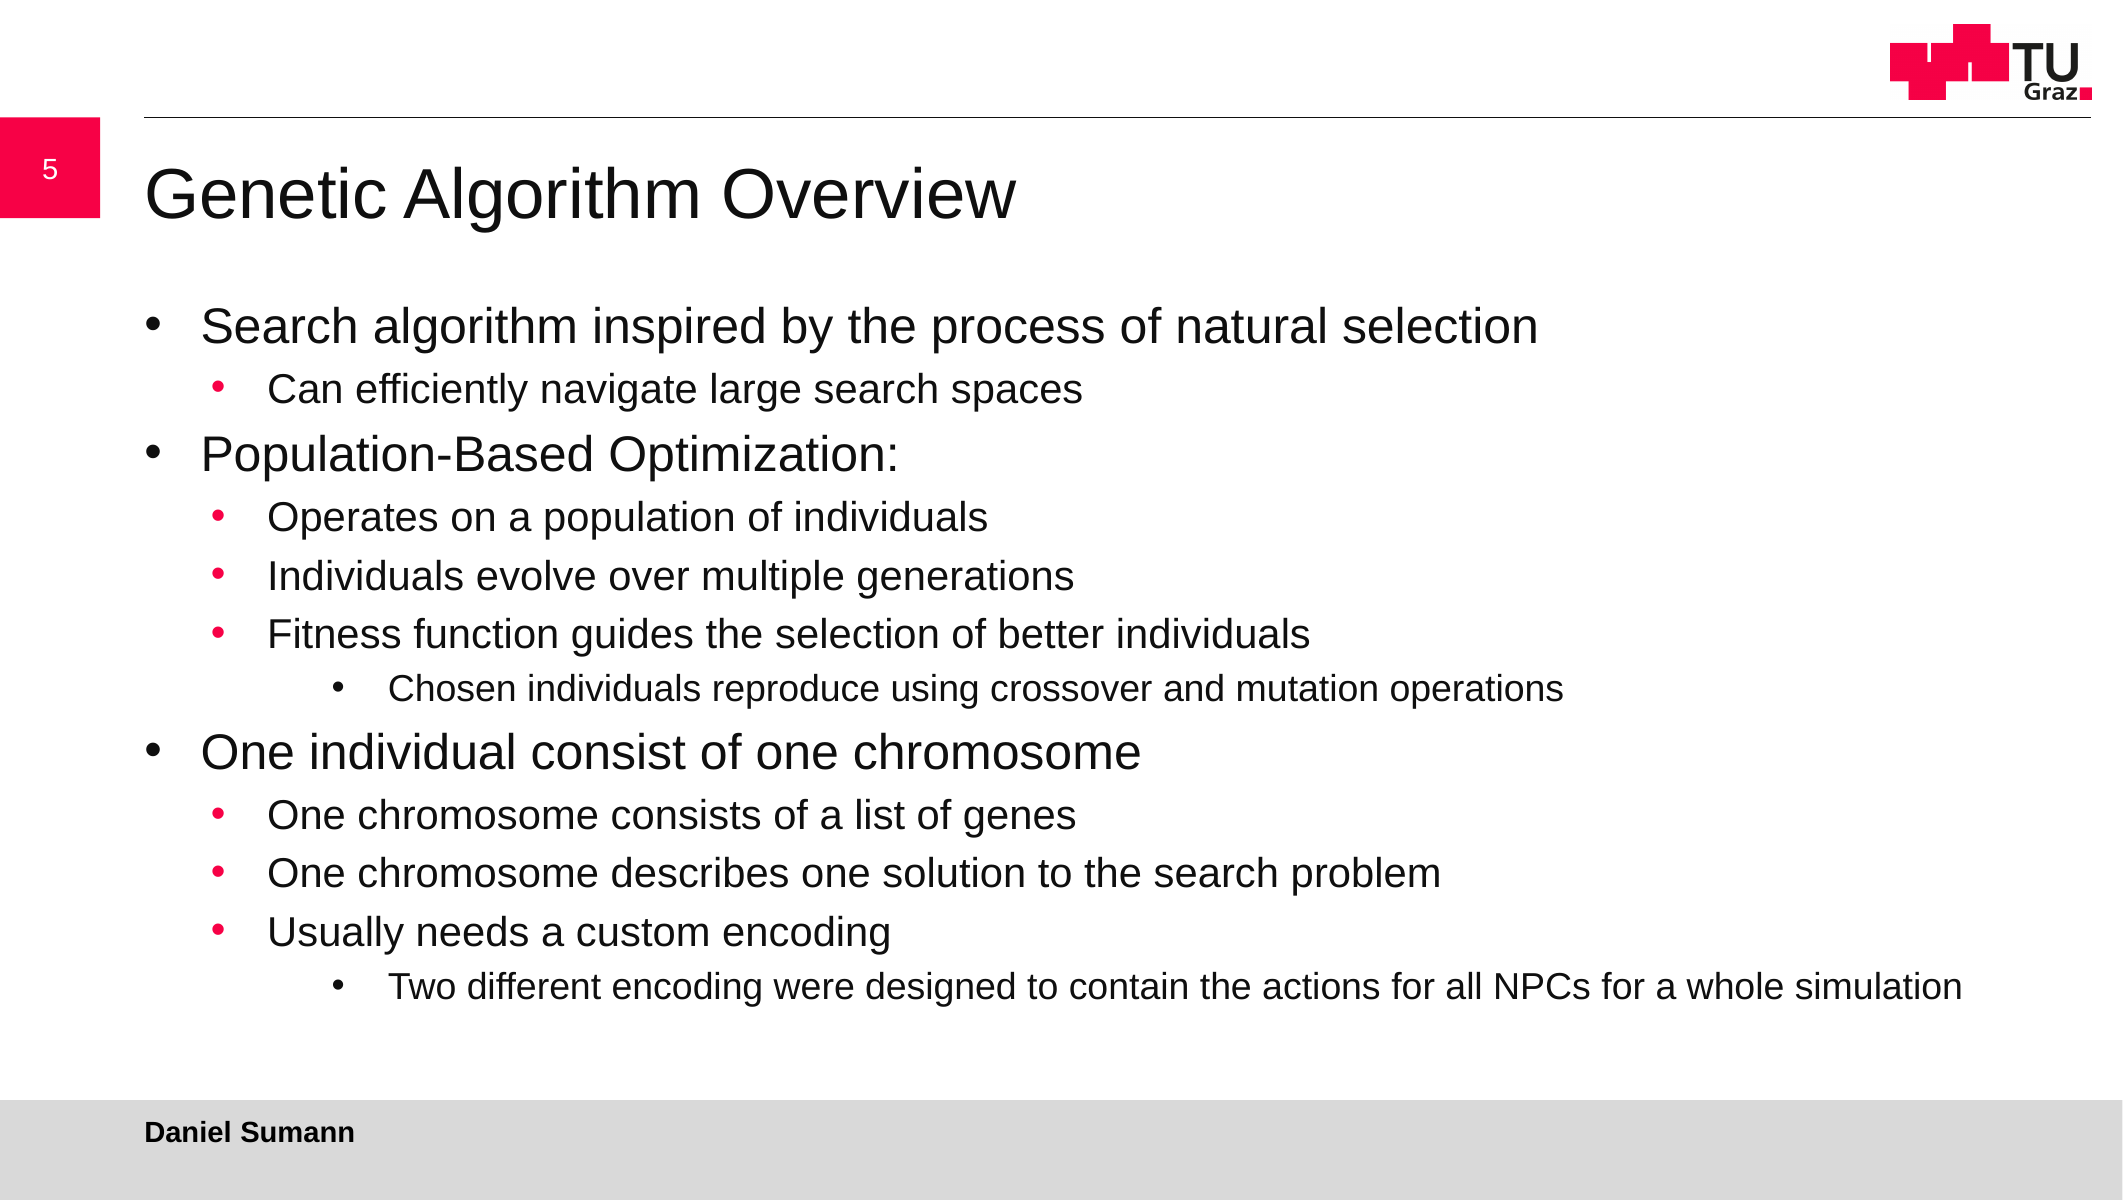

5
# Genetic Algorithm Overview
Search algorithm inspired by the process of natural selection
Can efficiently navigate large search spaces
Population-Based Optimization:
Operates on a population of individuals
Individuals evolve over multiple generations
Fitness function guides the selection of better individuals
Chosen individuals reproduce using crossover and mutation operations
One individual consist of one chromosome
One chromosome consists of a list of genes
One chromosome describes one solution to the search problem
Usually needs a custom encoding
Two different encoding were designed to contain the actions for all NPCs for a whole simulation

Daniel Sumann